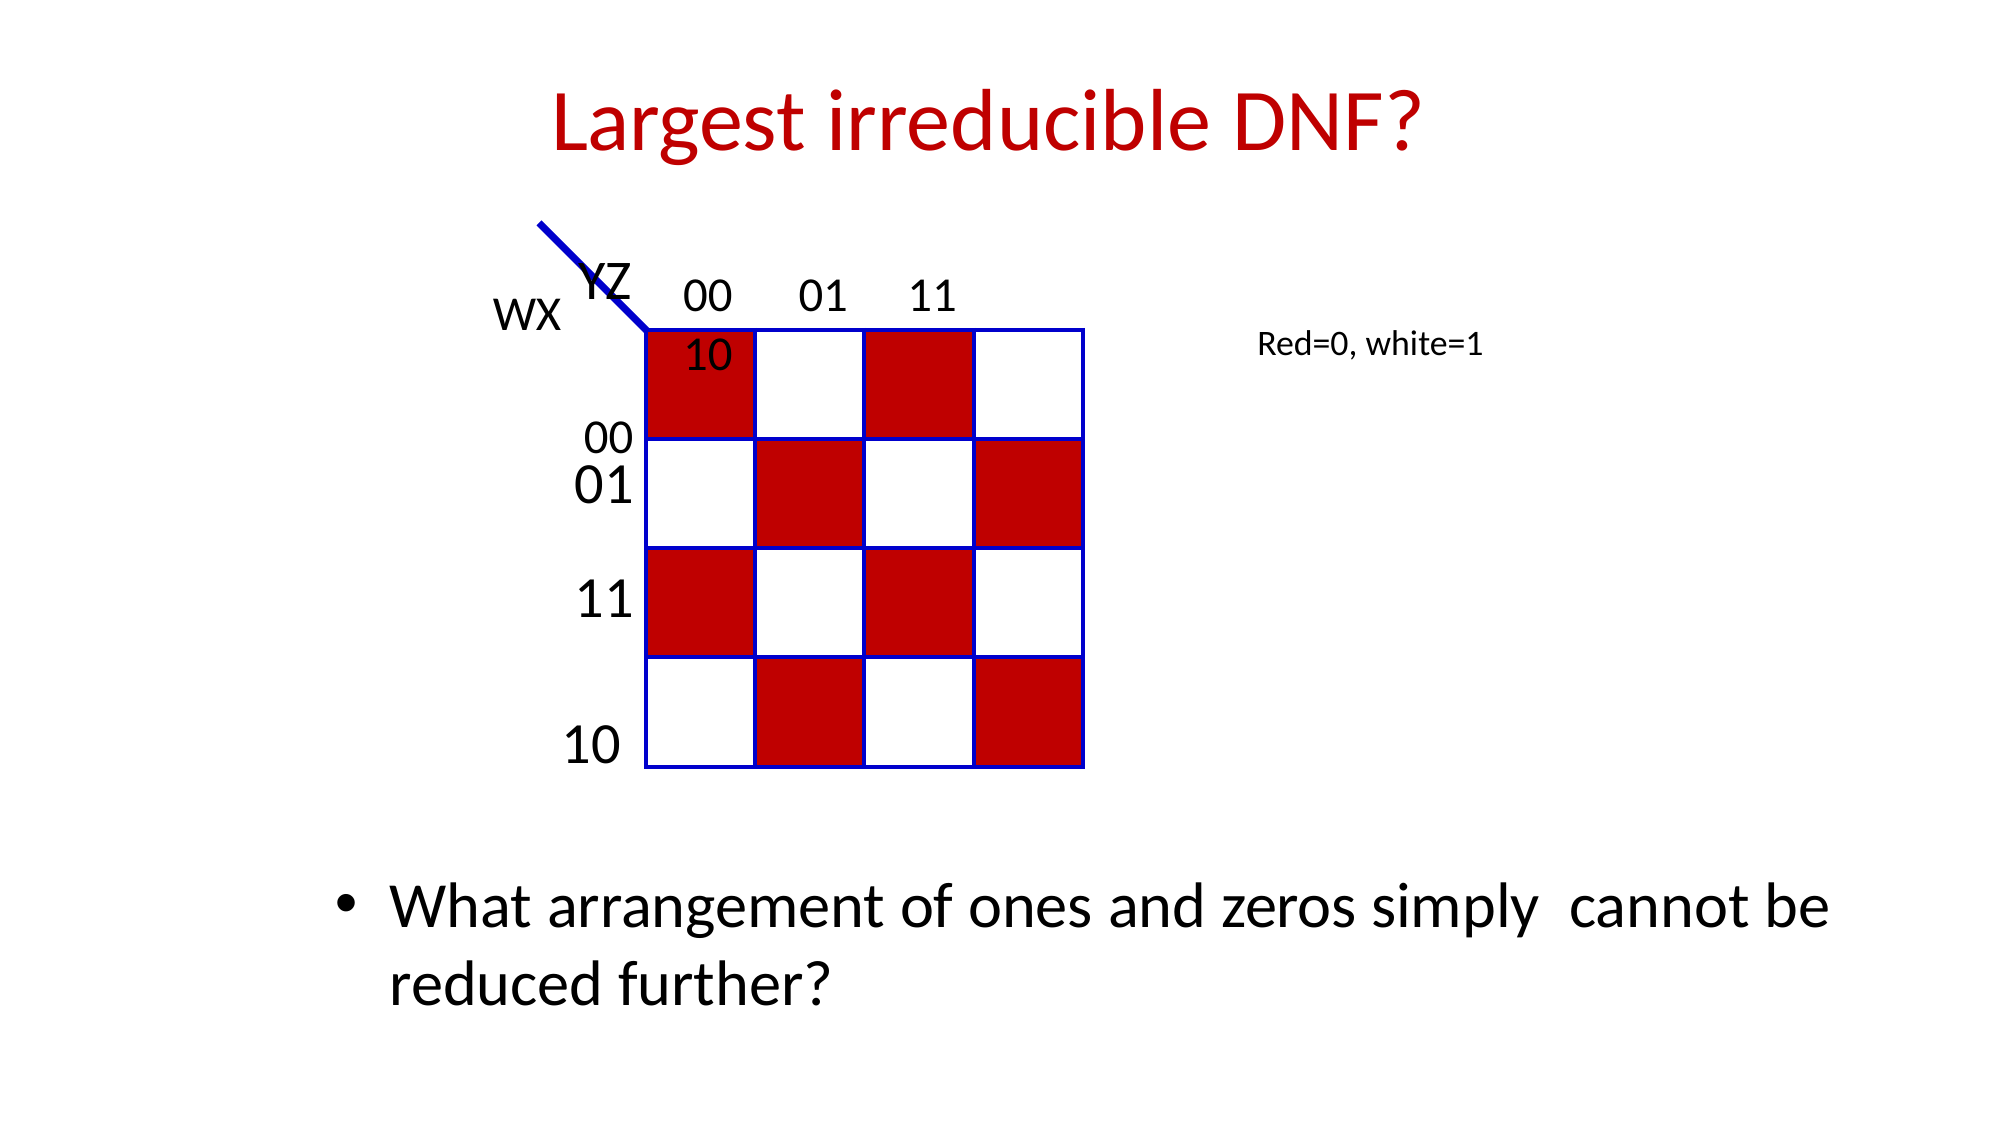

# Largest irreducible DNF?
WX YZ
00

00	01	11	10
Red=0, white=1
|  |  |  |  |
| --- | --- | --- | --- |
|  |  |  |  |
|  |  |  |  |
|  |  |  |  |
    01
    11

   10

What arrangement of ones and zeros simply  cannot be reduced further?